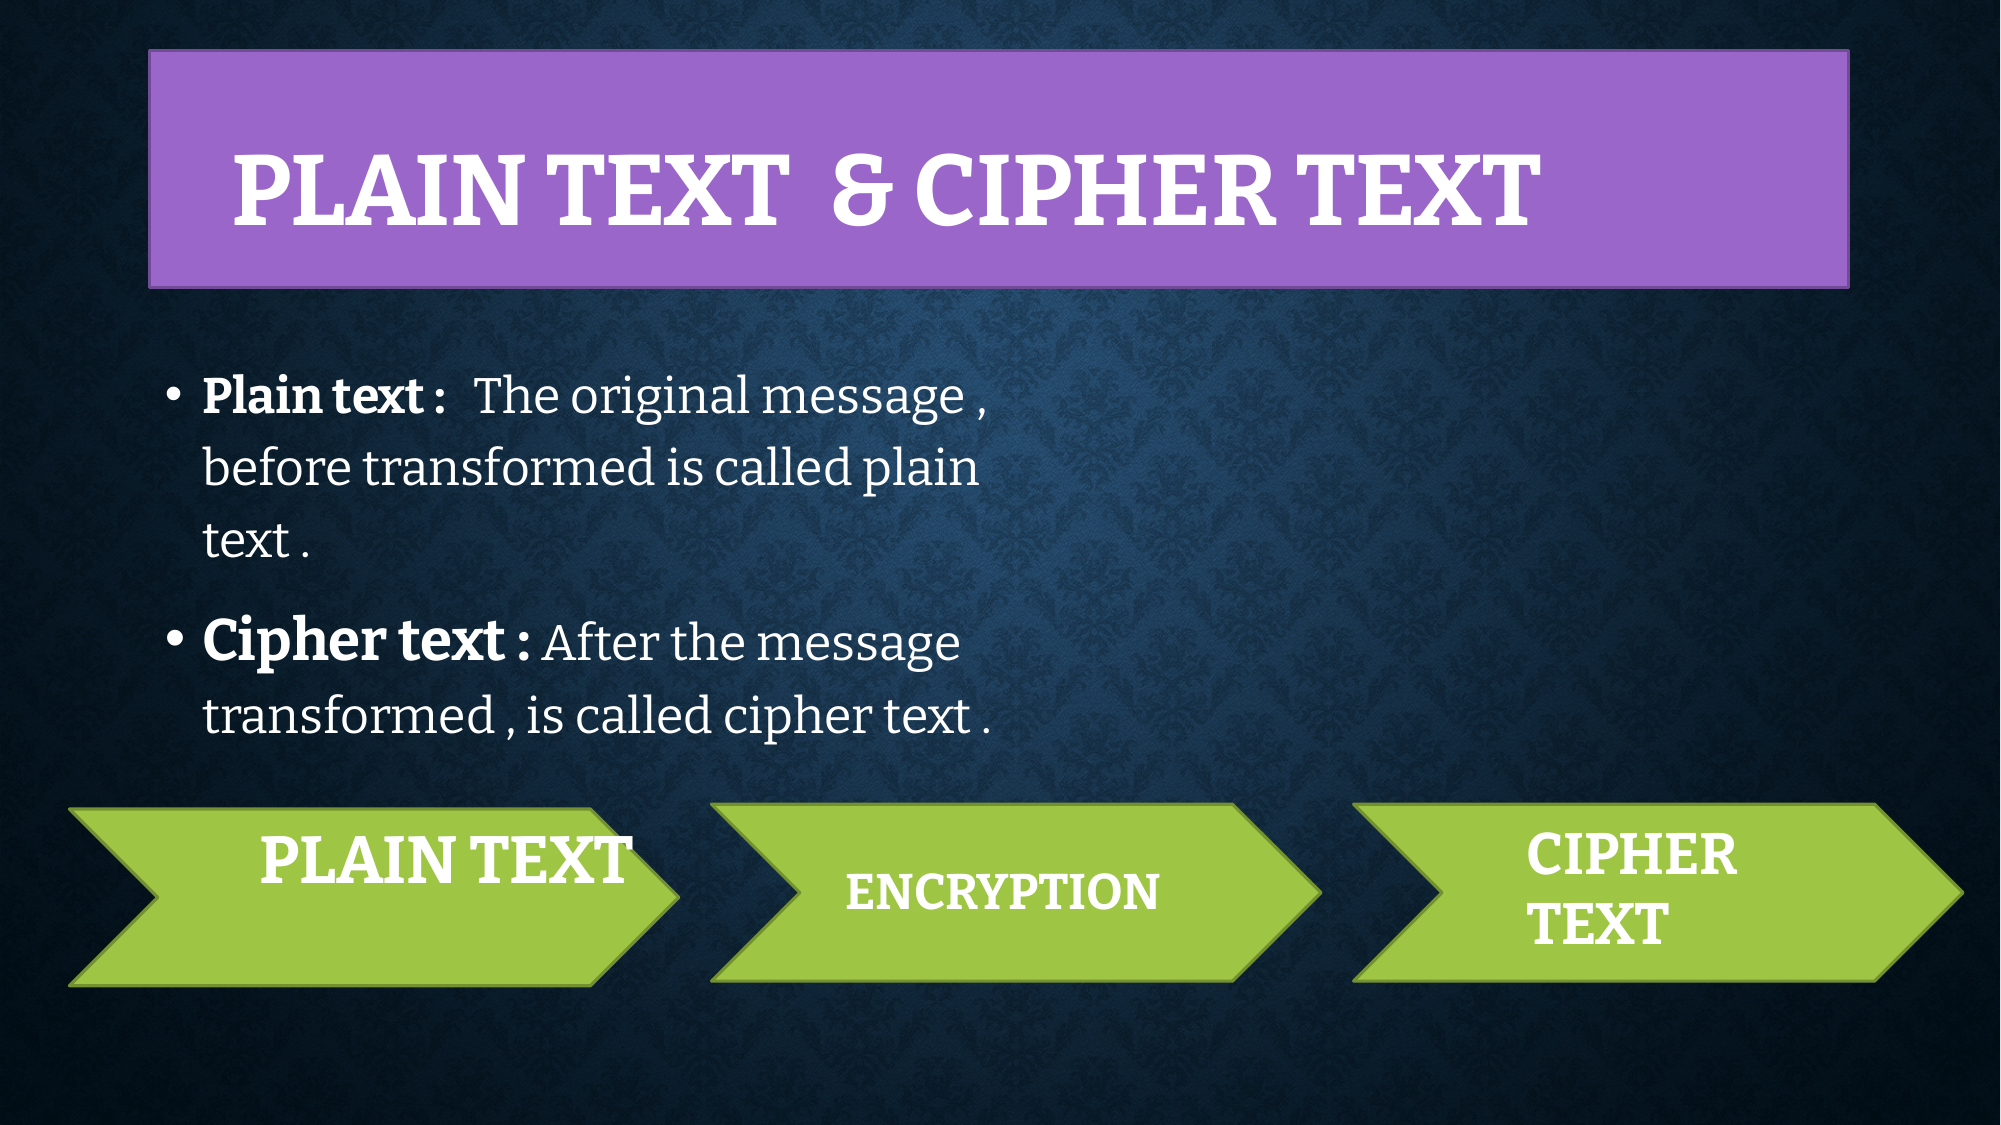

PLAIN TEXT  & CIPHER TEXT
Plain text :   The original message , before transformed is called plain text .
Cipher text : After the message transformed , is called cipher text .

CIPHER TEXT
PLAIN TEXT
ENCRYPTION